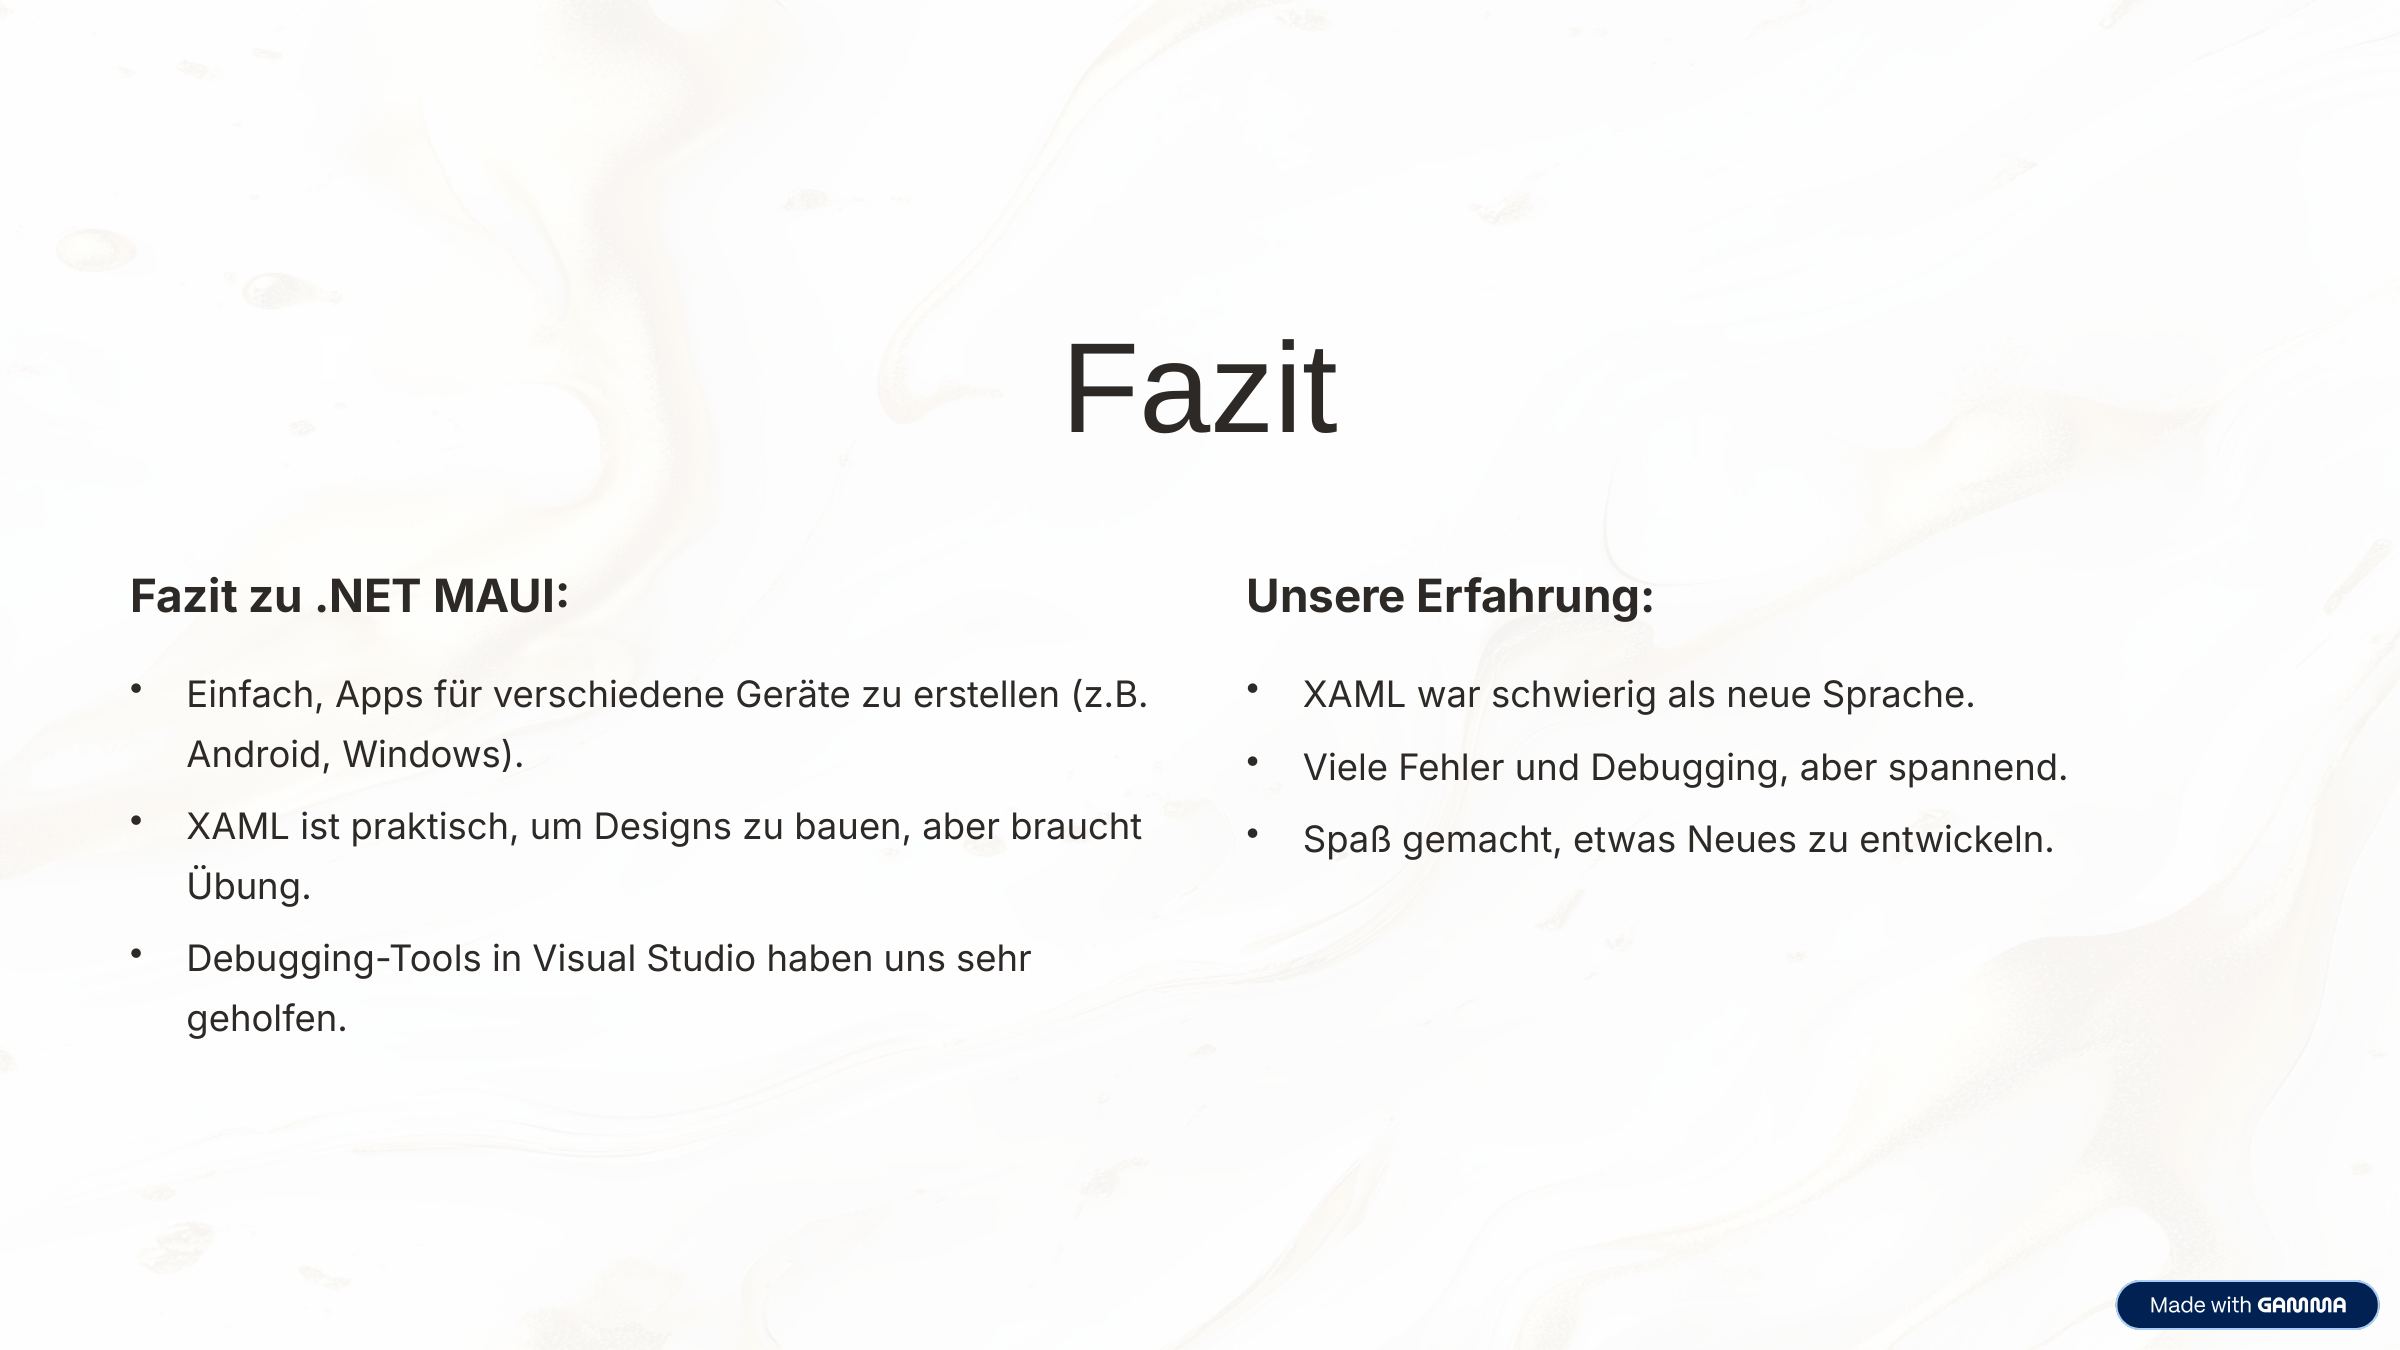

Fazit
Fazit zu .NET MAUI:
Unsere Erfahrung:
Einfach, Apps für verschiedene Geräte zu erstellen (z.B. Android, Windows).
XAML war schwierig als neue Sprache.
Viele Fehler und Debugging, aber spannend.
XAML ist praktisch, um Designs zu bauen, aber braucht Übung.
Spaß gemacht, etwas Neues zu entwickeln.
Debugging-Tools in Visual Studio haben uns sehr geholfen.